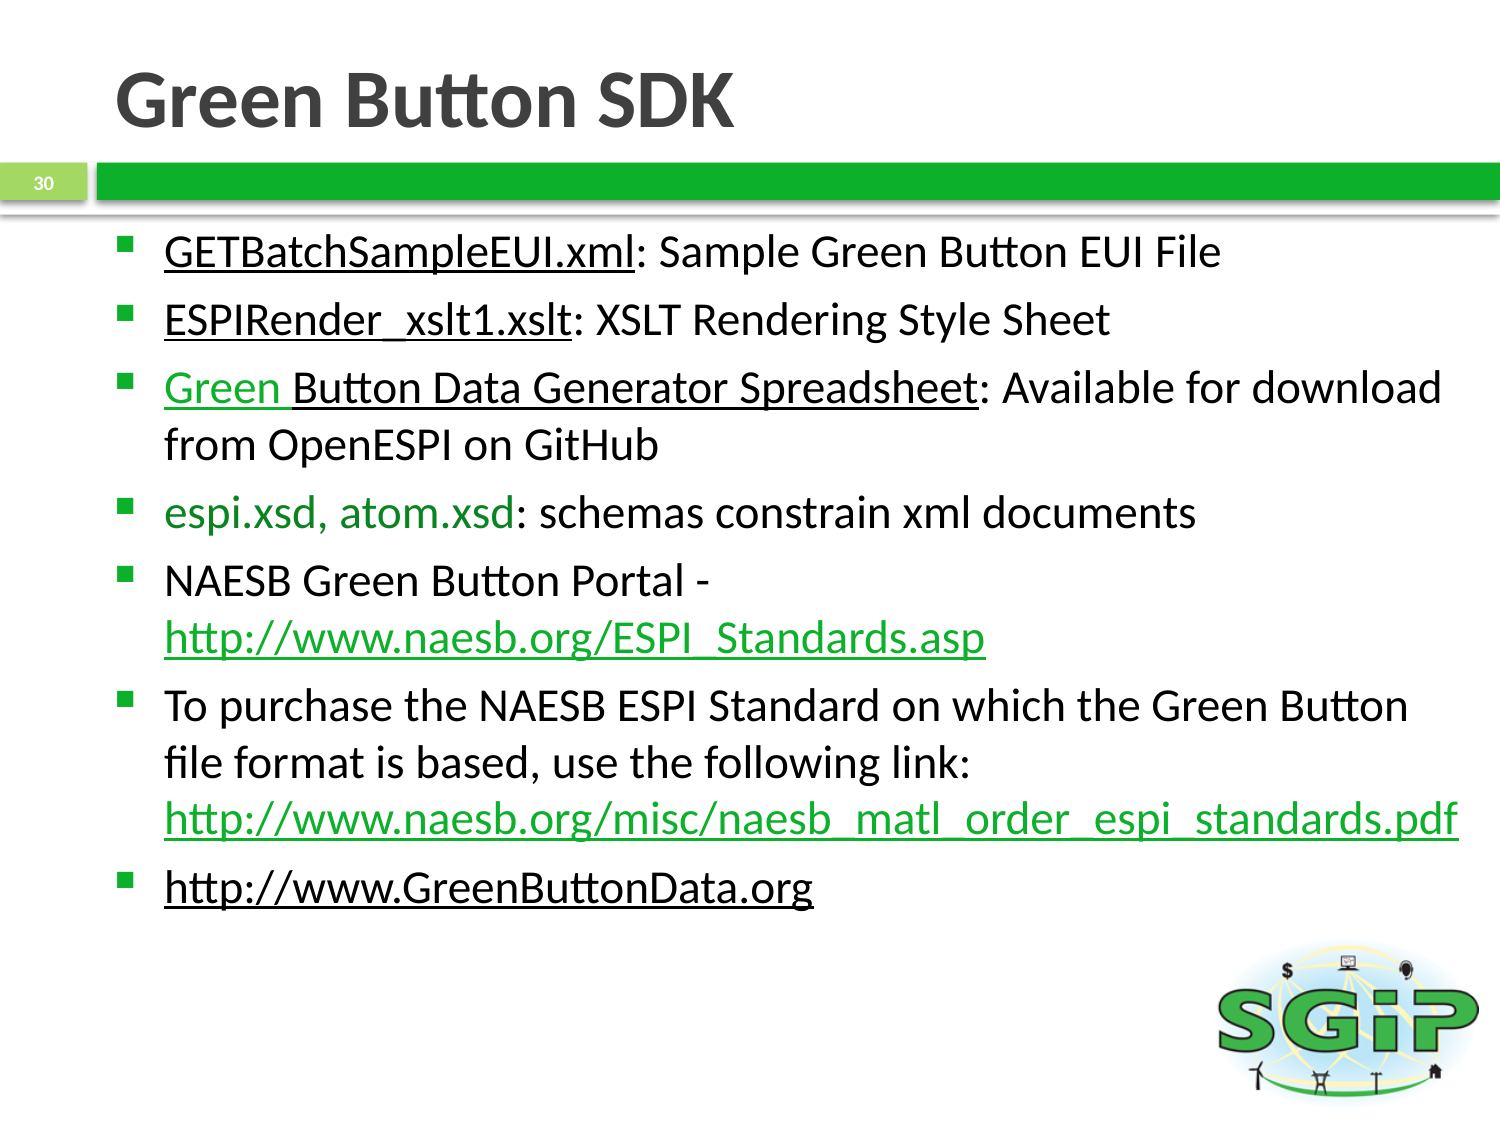

# Green Button SDK
30
GETBatchSampleEUI.xml: Sample Green Button EUI File
ESPIRender_xslt1.xslt: XSLT Rendering Style Sheet
Green Button Data Generator Spreadsheet: Available for download from OpenESPI on GitHub
espi.xsd, atom.xsd: schemas constrain xml documents
NAESB Green Button Portal - http://www.naesb.org/ESPI_Standards.asp
To purchase the NAESB ESPI Standard on which the Green Button file format is based, use the following link: http://www.naesb.org/misc/naesb_matl_order_espi_standards.pdf
http://www.GreenButtonData.org